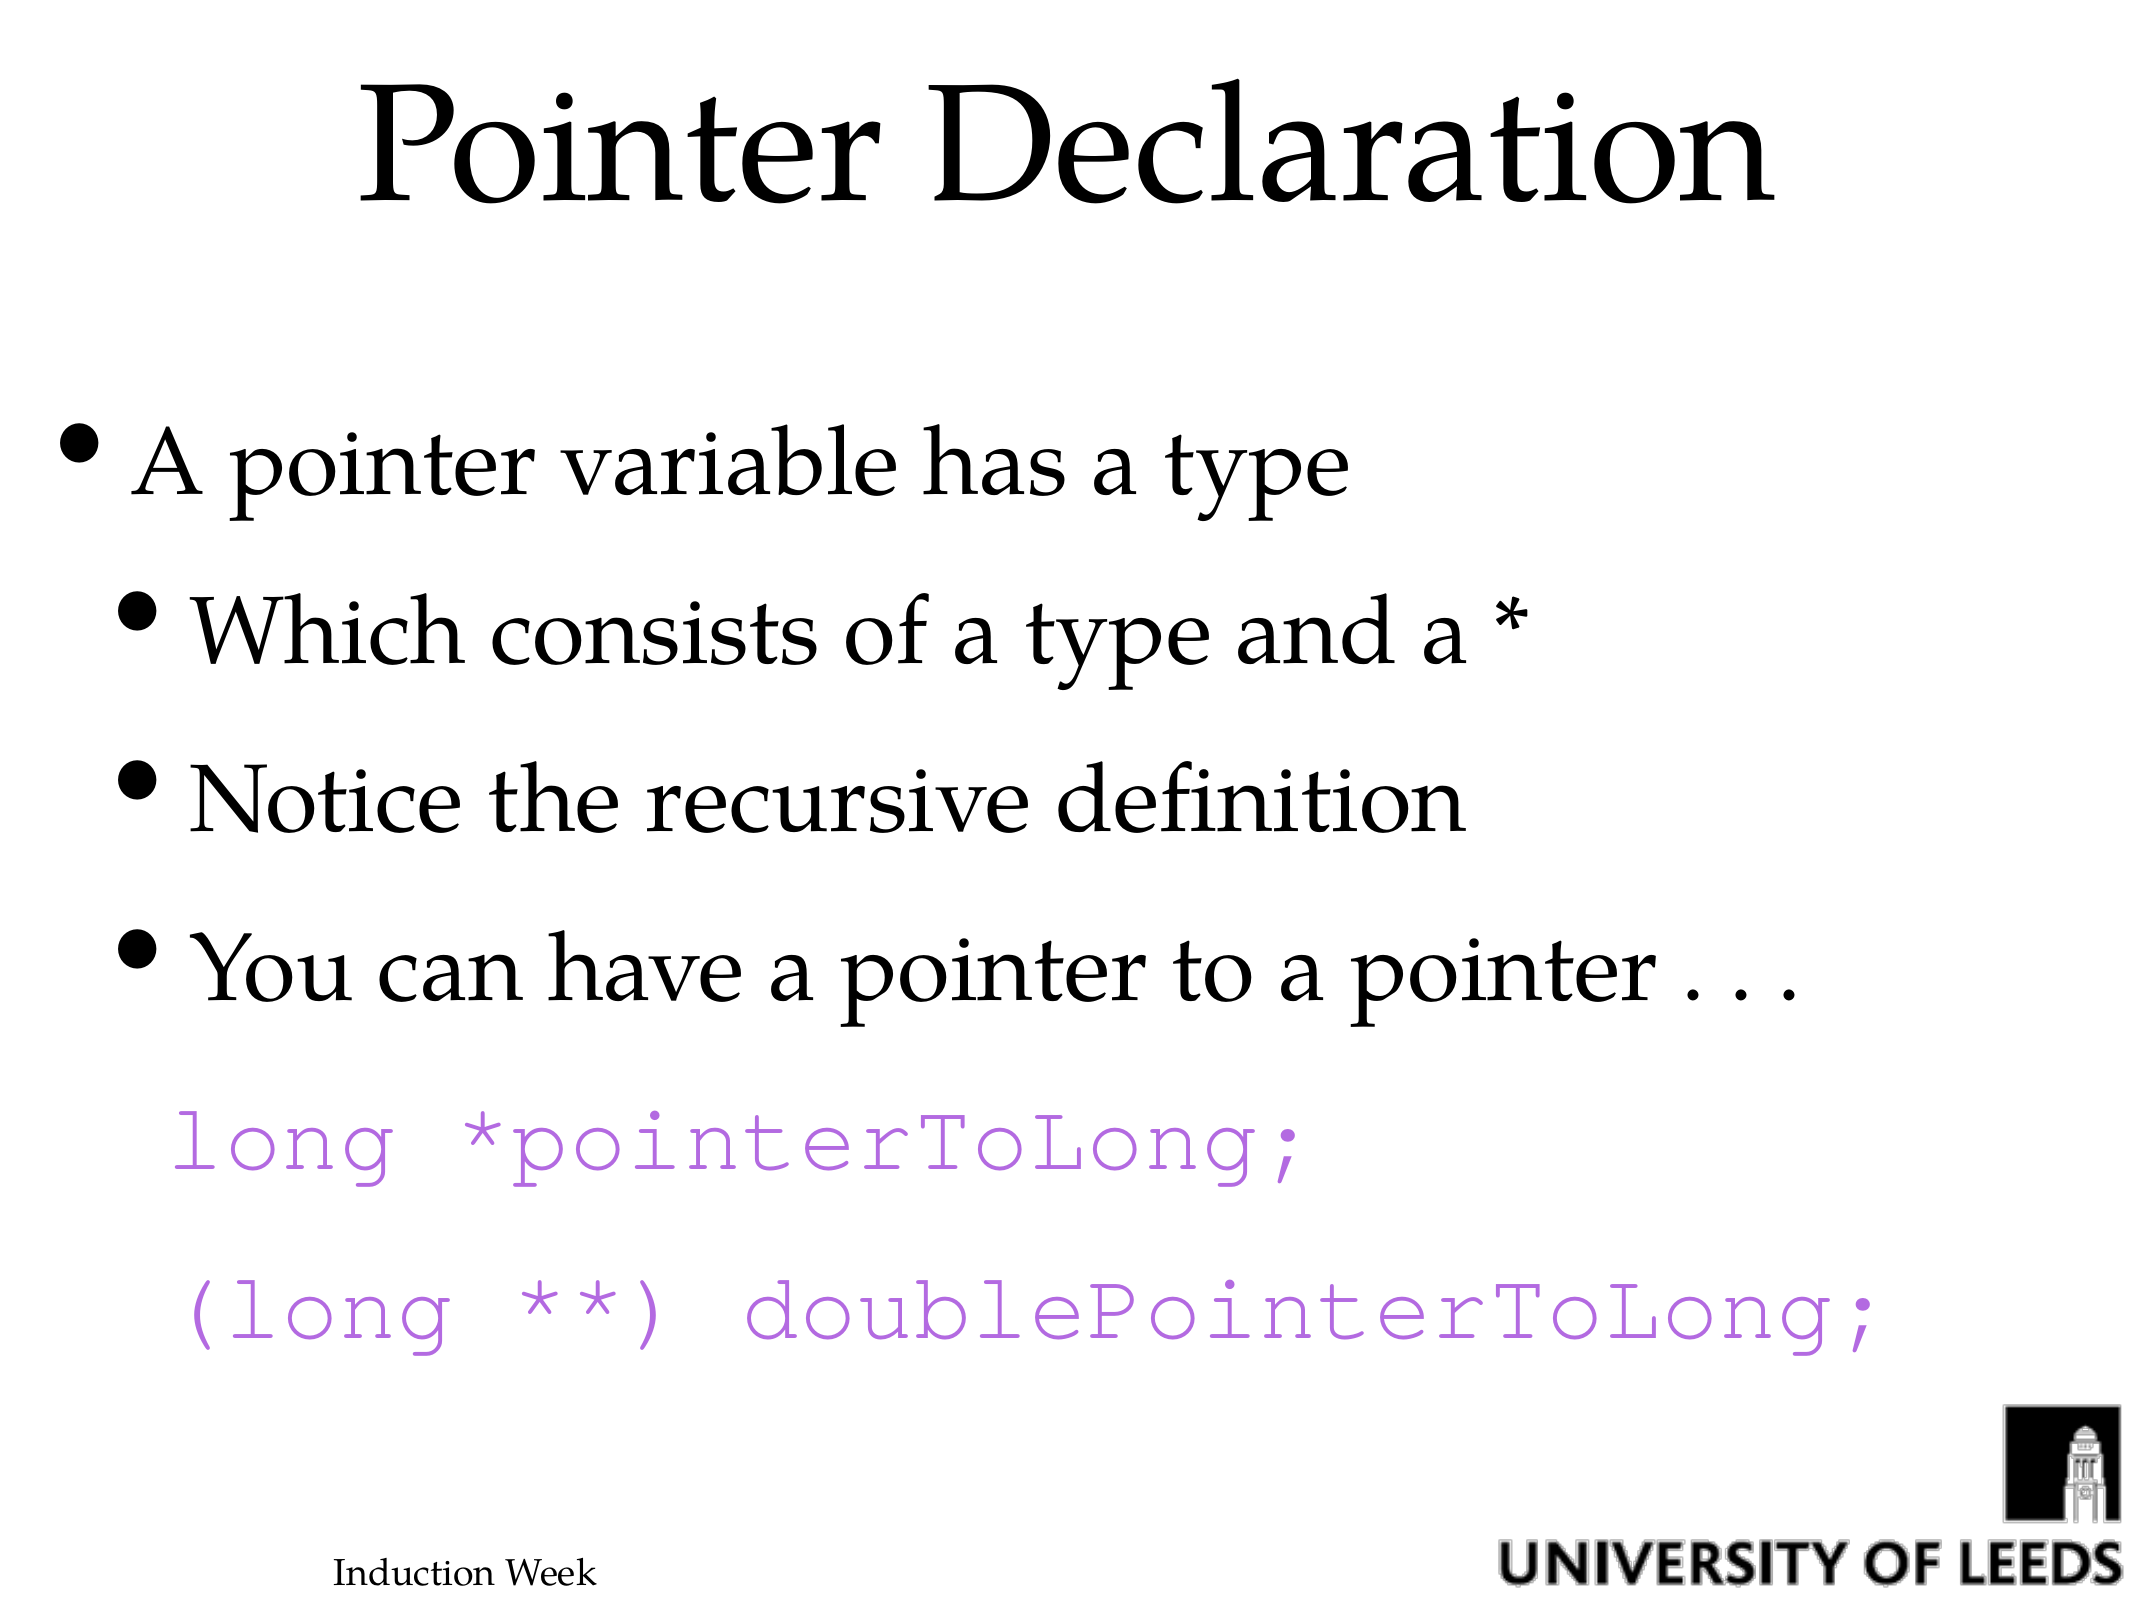

# Pointer Declaration
A pointer variable has a type
Which consists of a type and a *
Notice the recursive definition
You can have a pointer to a pointer . . .
long *pointerToLong;
(long **) doublePointerToLong;